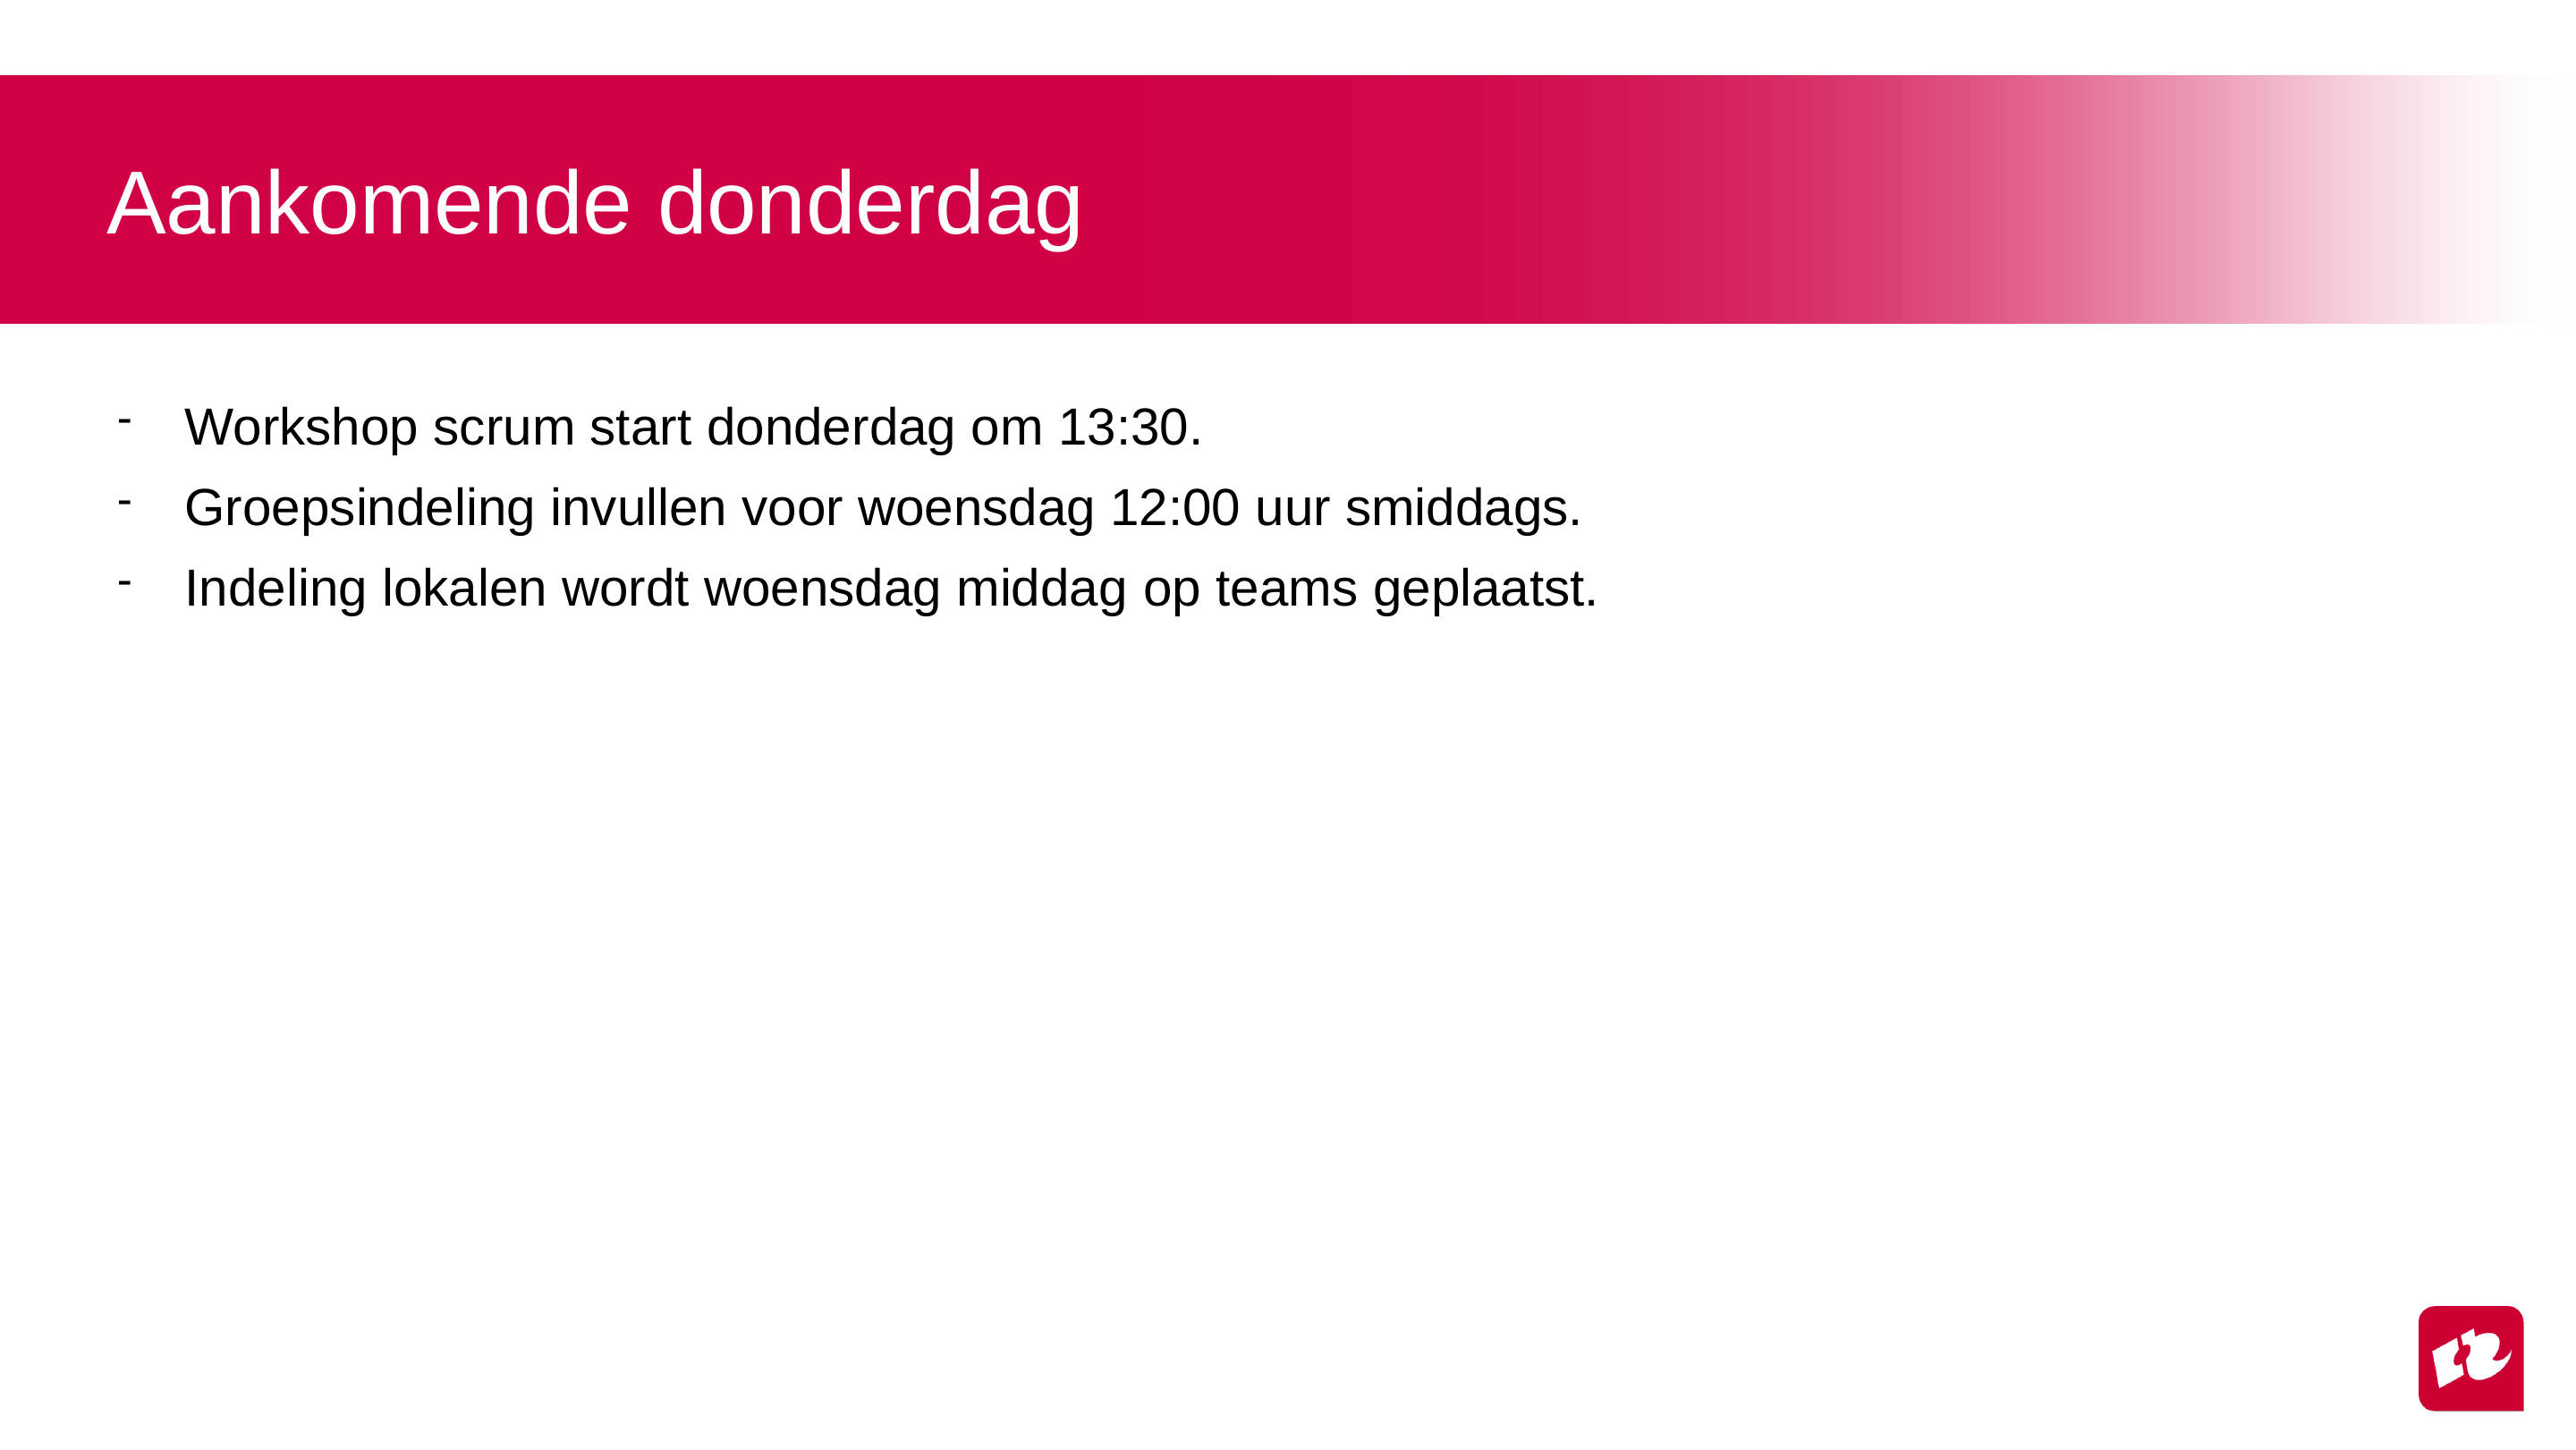

# Aankomende donderdag
Workshop scrum start donderdag om 13:30.
Groepsindeling invullen voor woensdag 12:00 uur smiddags.
Indeling lokalen wordt woensdag middag op teams geplaatst.